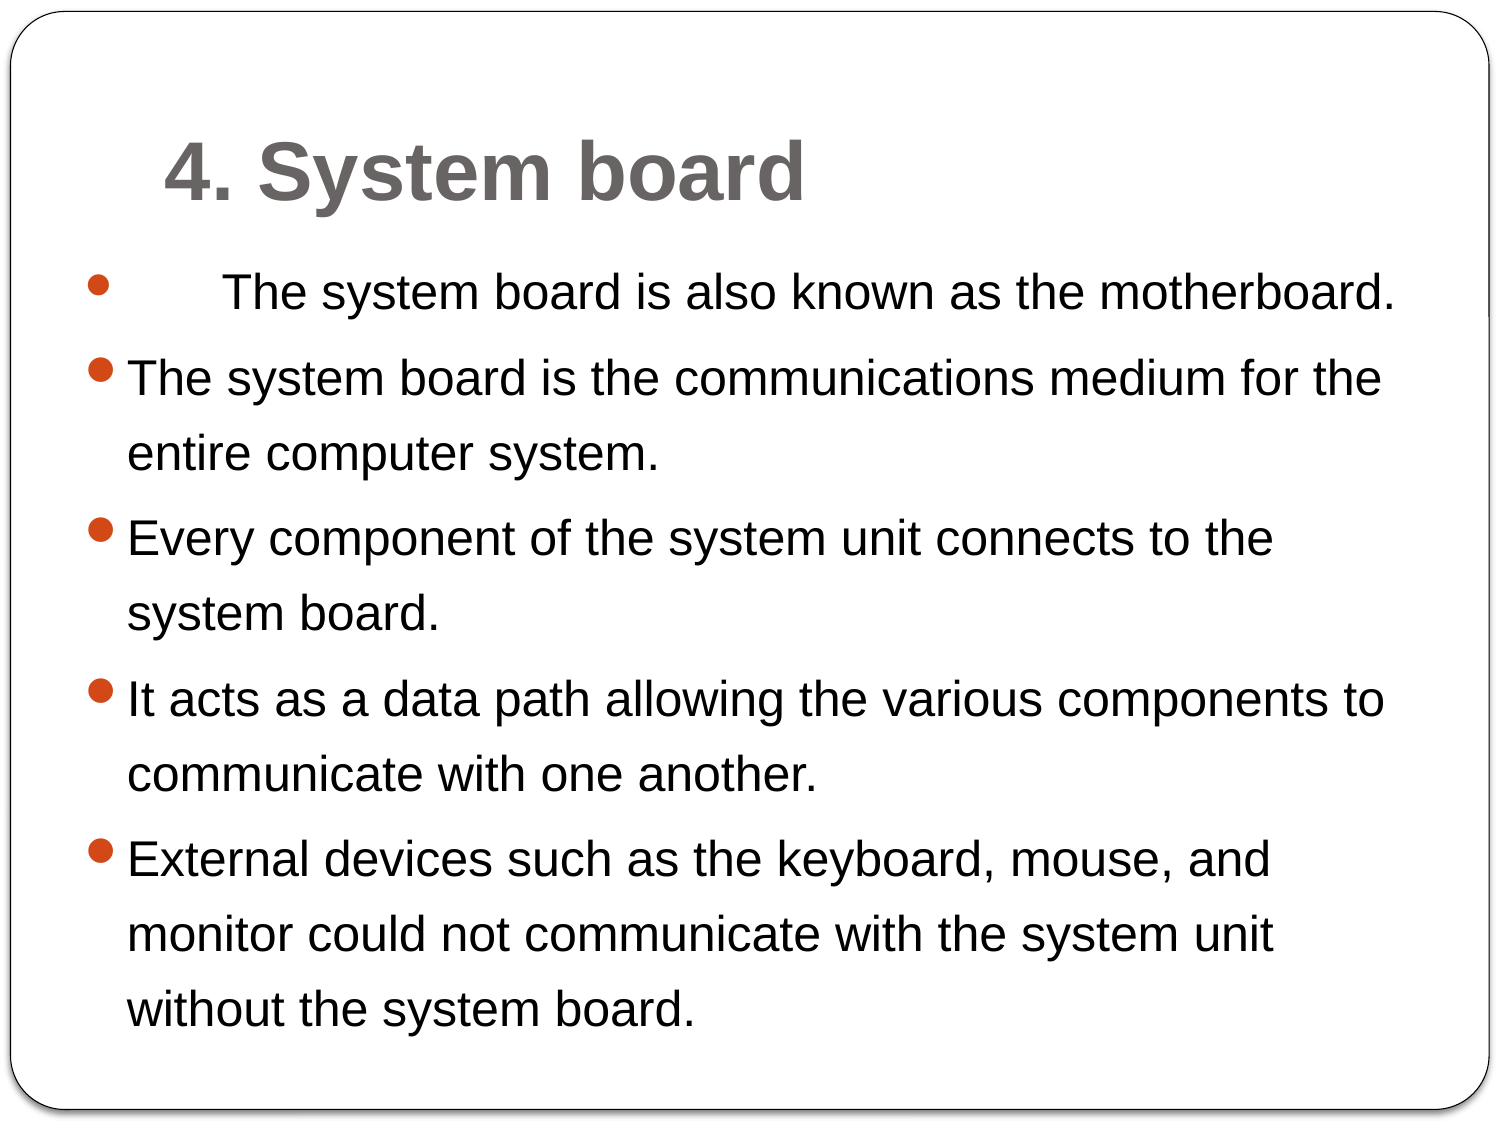

# 4. System board
　　The system board is also known as the motherboard.
The system board is the communications medium for the entire computer system.
Every component of the system unit connects to the system board.
It acts as a data path allowing the various components to communicate with one another.
External devices such as the keyboard, mouse, and monitor could not communicate with the system unit without the system board.